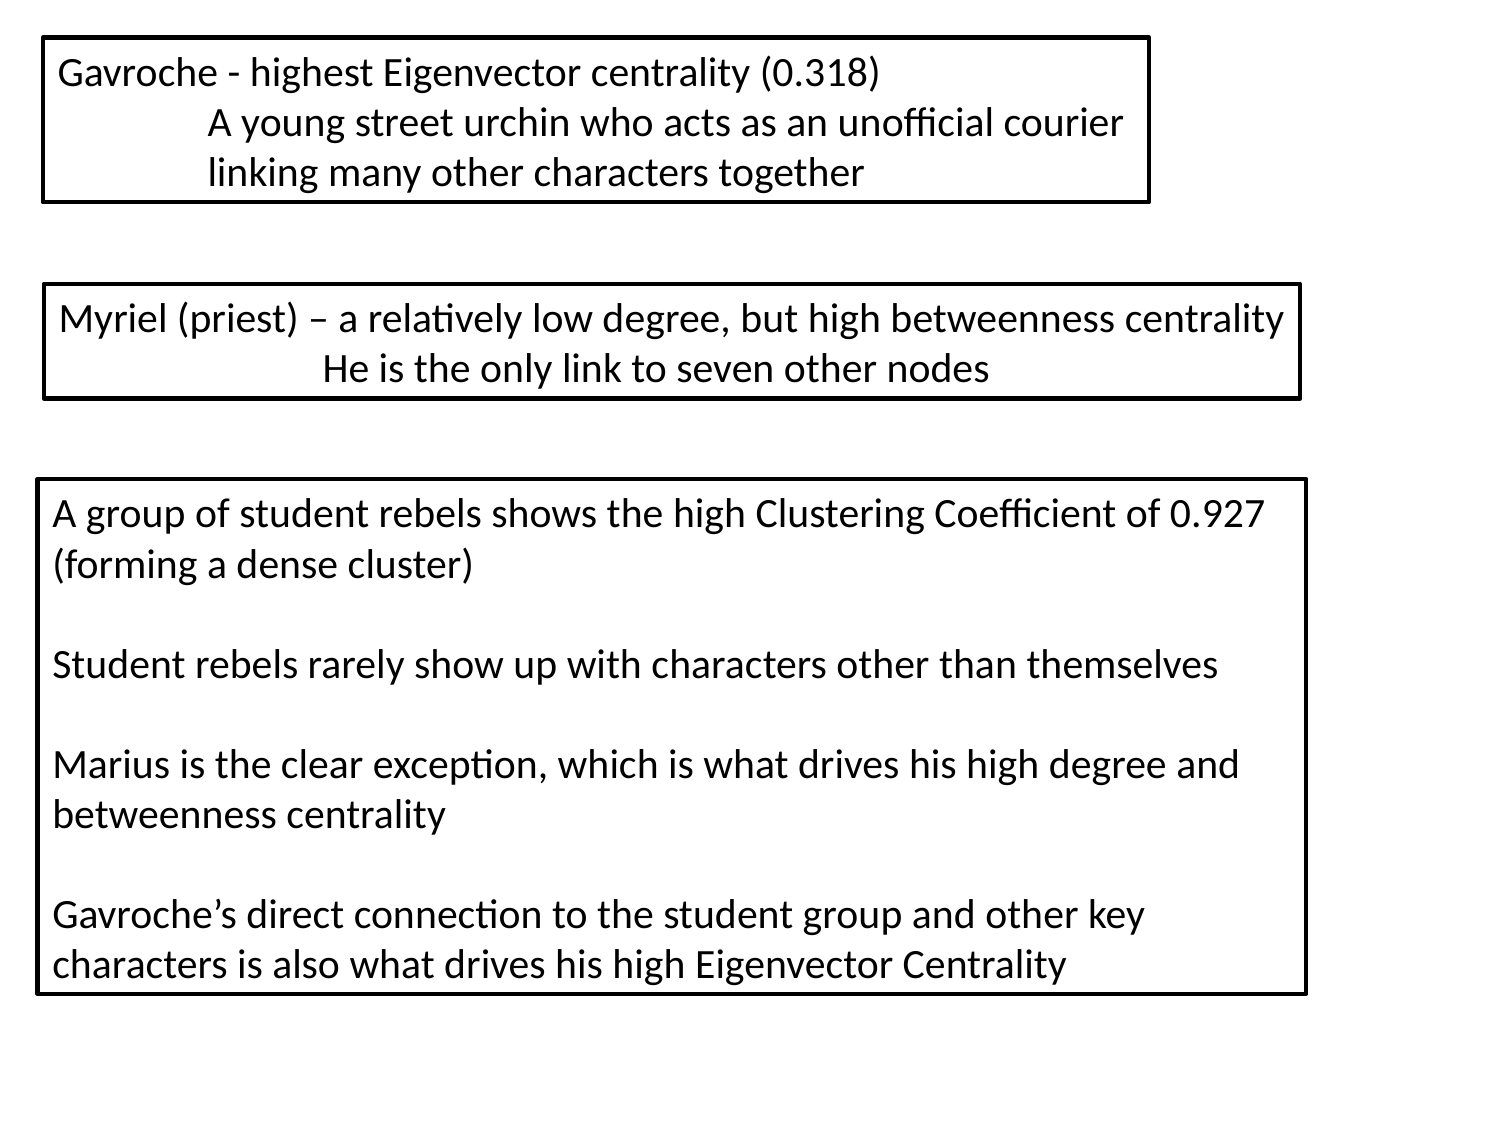

Gavroche - highest Eigenvector centrality (0.318)
	A young street urchin who acts as an unofficial courier
	linking many other characters together
Myriel (priest) – a relatively low degree, but high betweenness centrality
	            He is the only link to seven other nodes
A group of student rebels shows the high Clustering Coefficient of 0.927
(forming a dense cluster)

Student rebels rarely show up with characters other than themselves

Marius is the clear exception, which is what drives his high degree and betweenness centrality

Gavroche’s direct connection to the student group and other key characters is also what drives his high Eigenvector Centrality